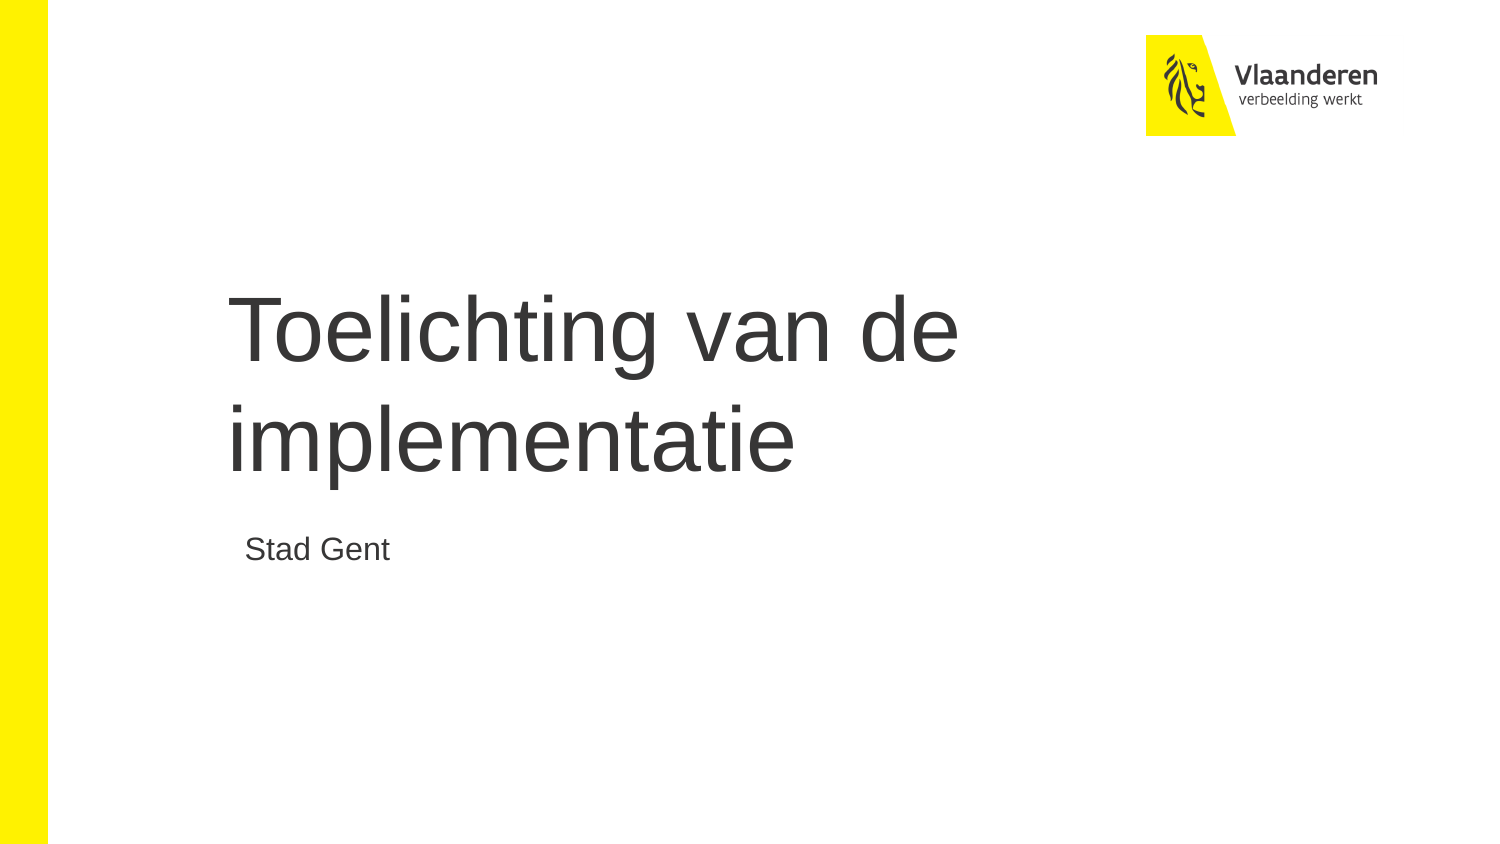

# Toelichting van de implementatie
Stad Gent